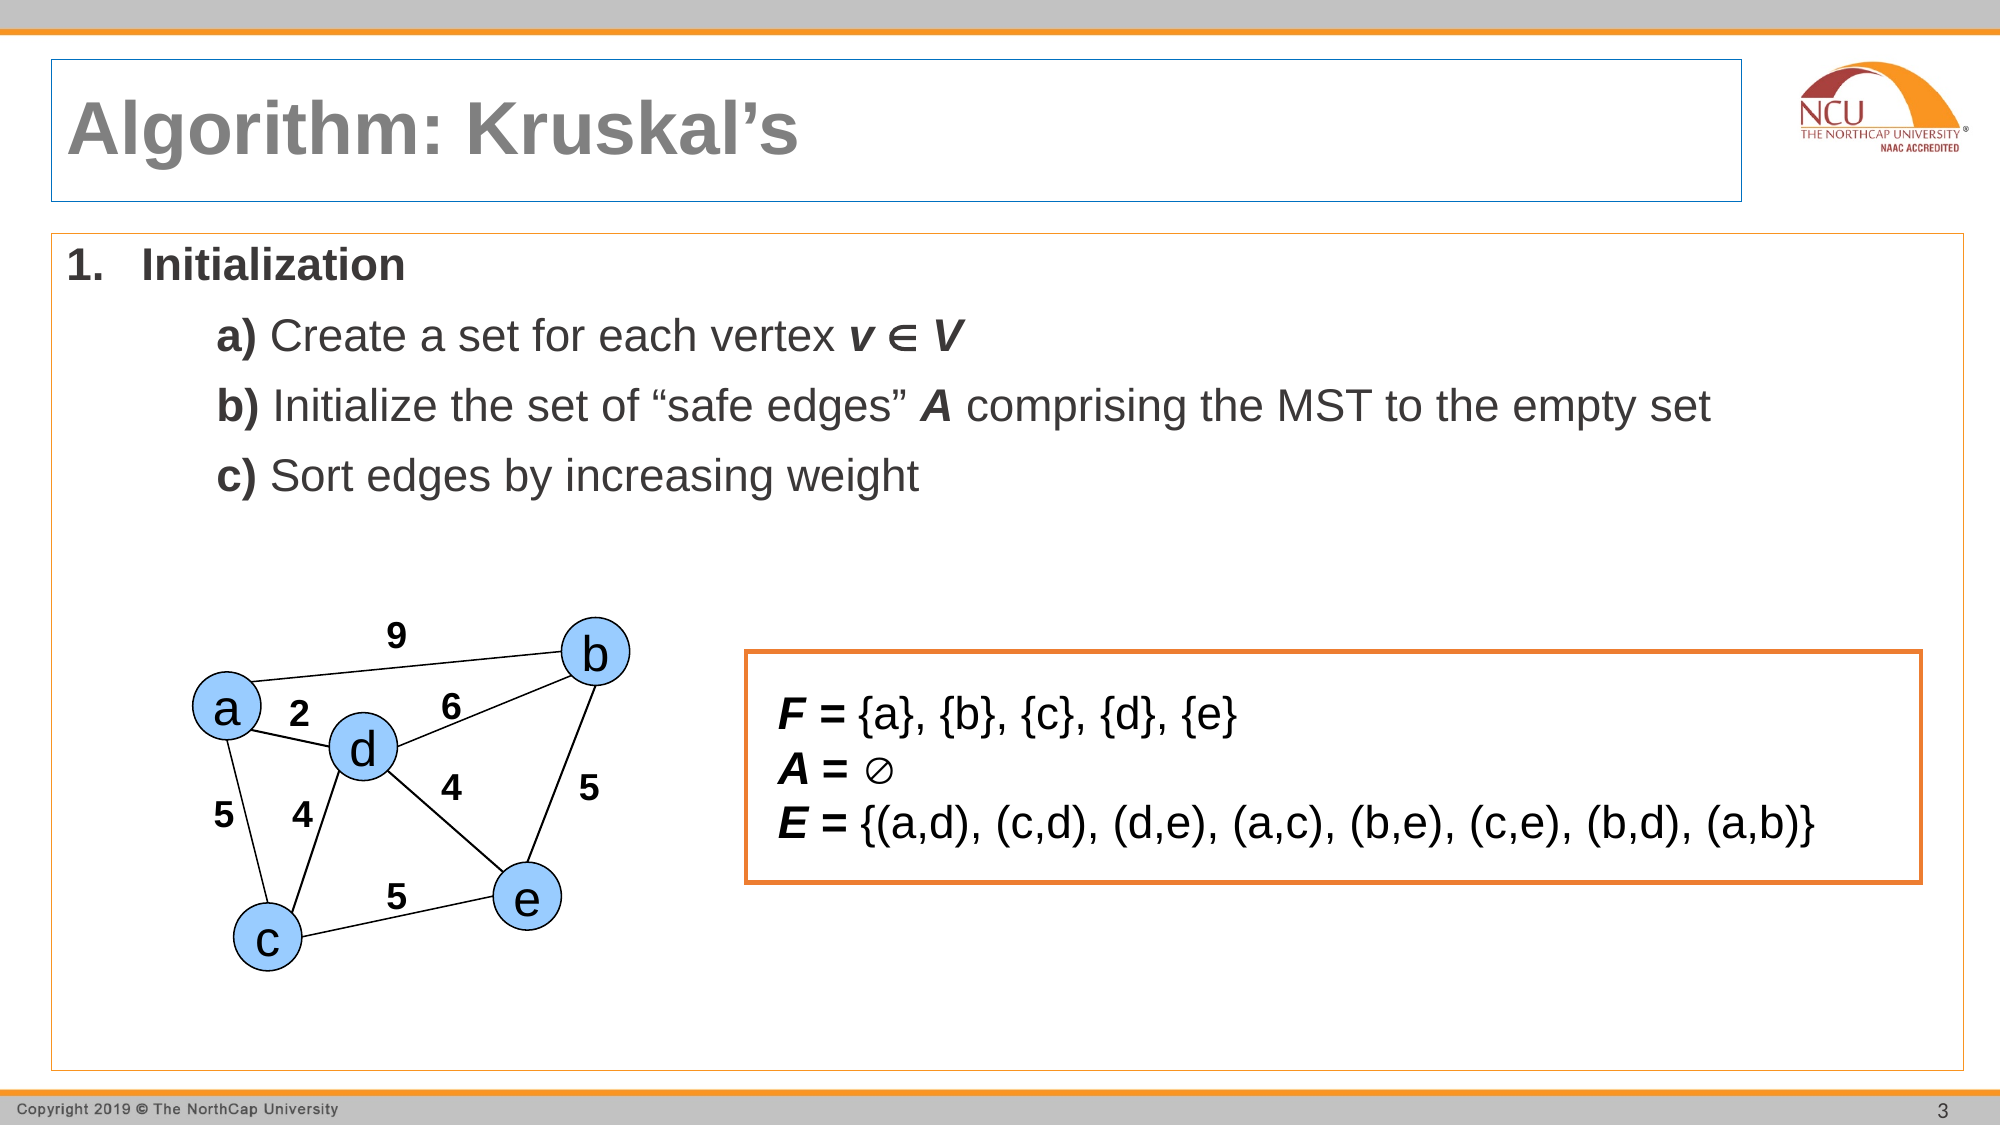

# Algorithm: Kruskal’s
Initialization
	a) Create a set for each vertex v ∈ V
	b) Initialize the set of “safe edges” A comprising the MST to the empty set
	c) Sort edges by increasing weight

9
b
a
6
2
d
4
5
5
4
e
5
c

F = {a}, {b}, {c}, {d}, {e}
A = ∅
E = {(a,d), (c,d), (d,e), (a,c), (b,e), (c,e), (b,d), (a,b)}
3